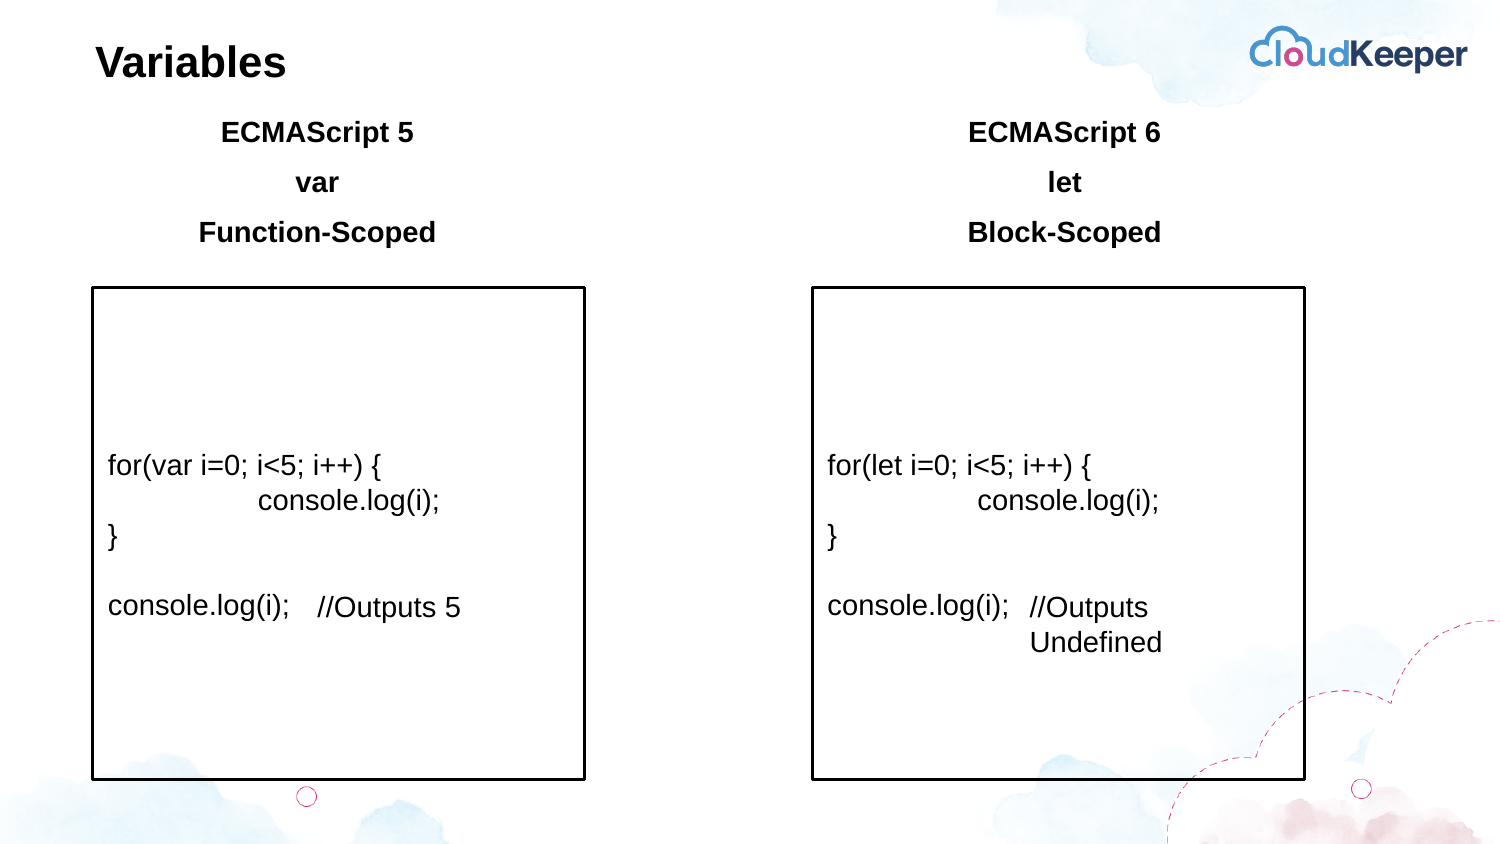

Variables
ECMAScript 5
ECMAScript 6
var
let
Function-Scoped
Block-Scoped
for(var i=0; i<5; i++) {
	console.log(i);
}

console.log(i);
for(let i=0; i<5; i++) {
	console.log(i);
}

console.log(i);
//Outputs 5
//Outputs Undefined